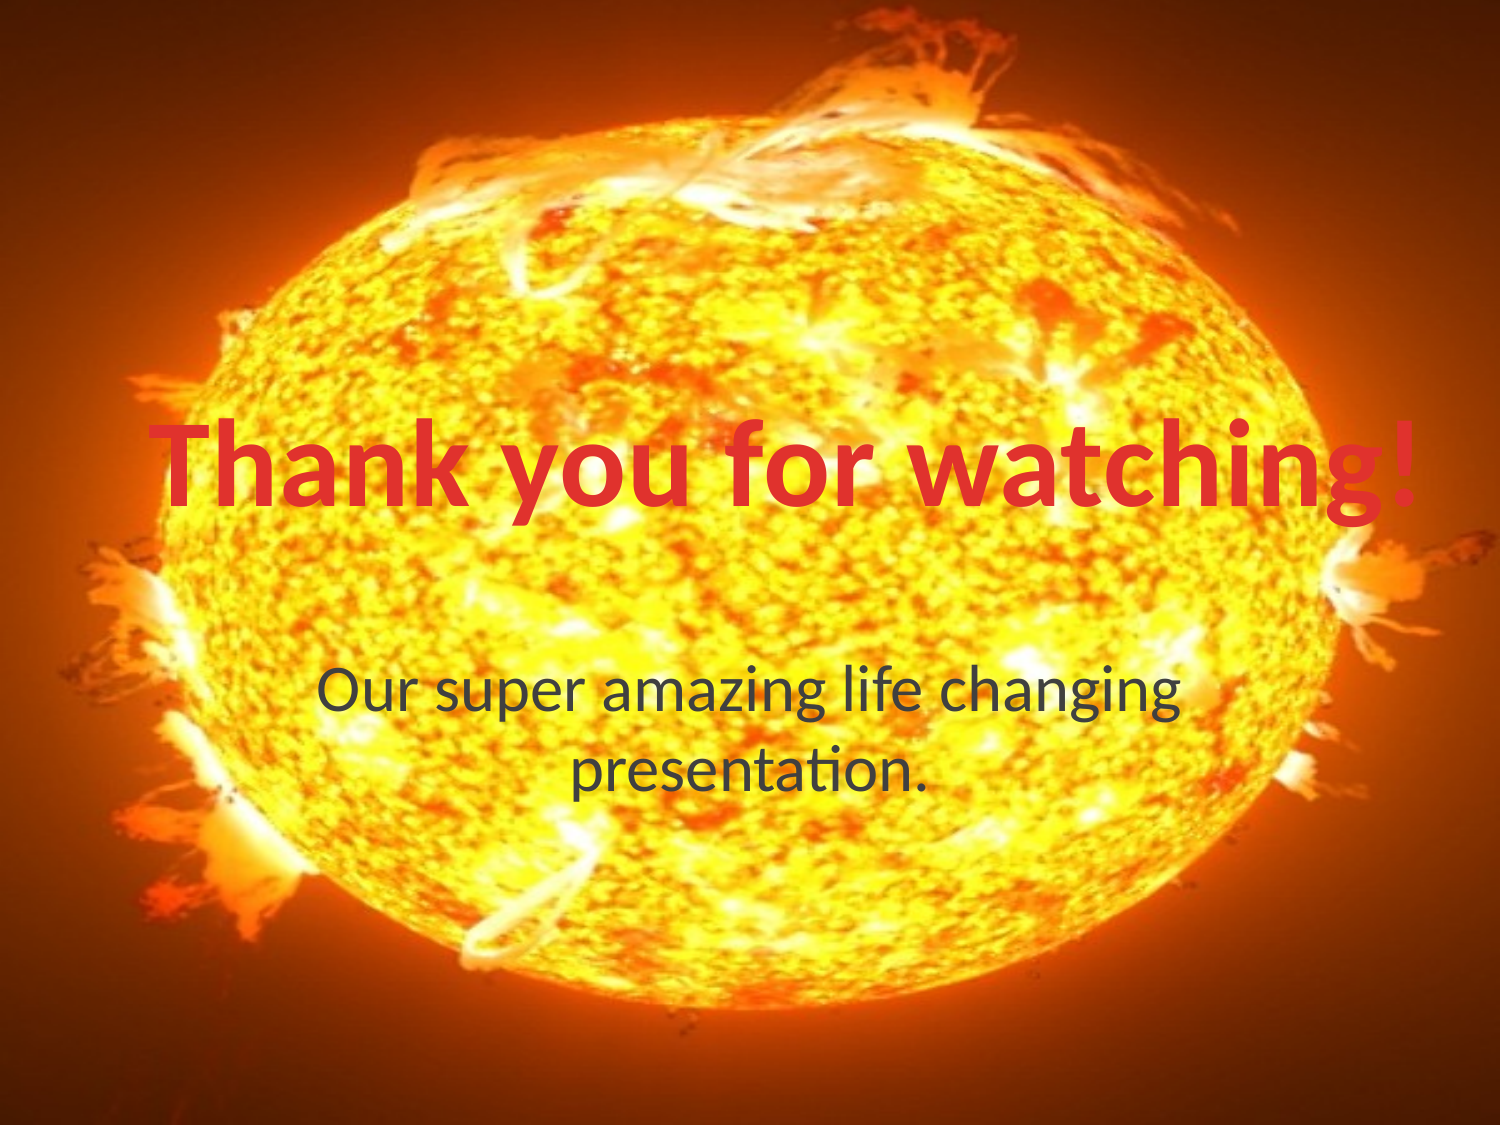

Thank you for watching!
Our super amazing life changing presentation.